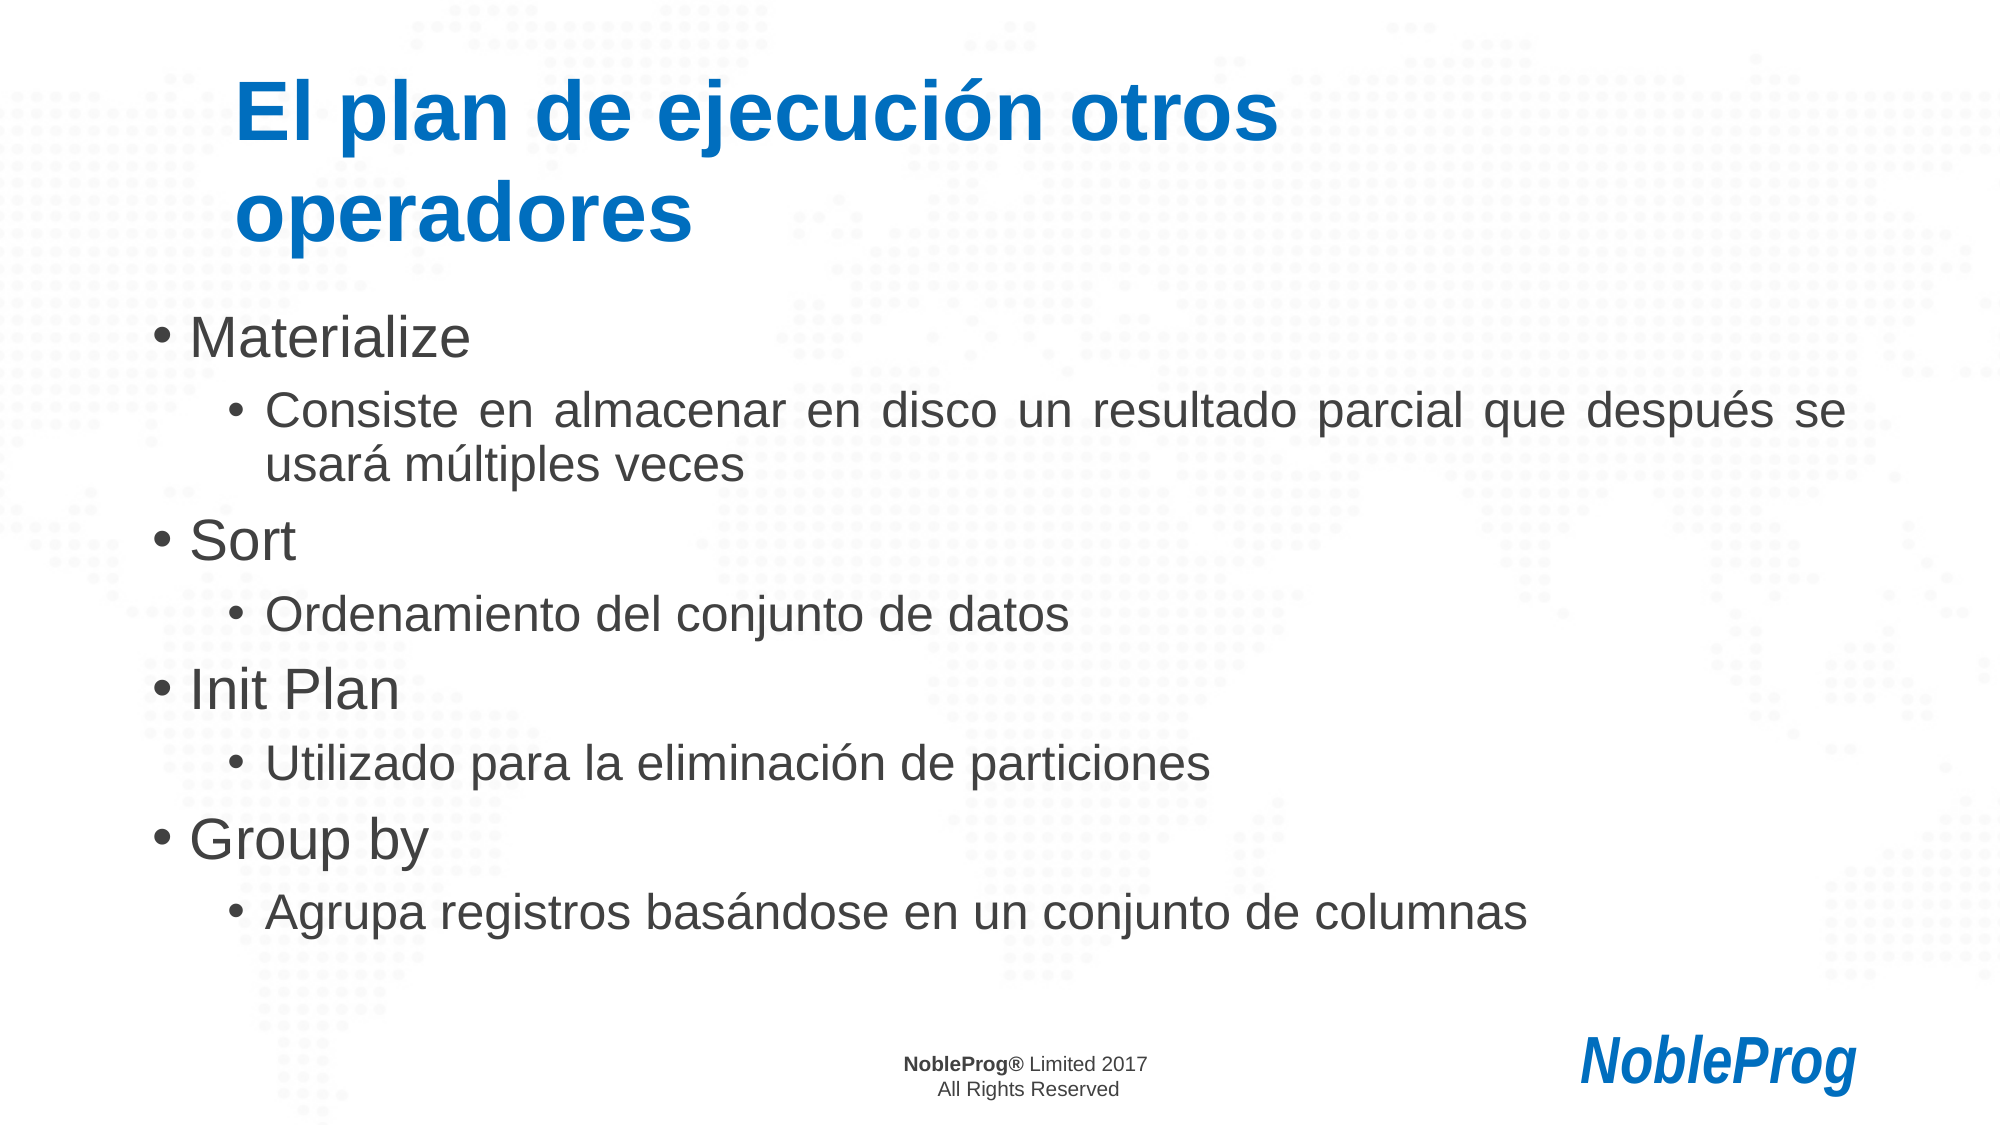

# El plan de ejecución otros operadores
Materialize
Consiste en almacenar en disco un resultado parcial que después se usará múltiples veces
Sort
Ordenamiento del conjunto de datos
Init Plan
Utilizado para la eliminación de particiones
Group by
Agrupa registros basándose en un conjunto de columnas